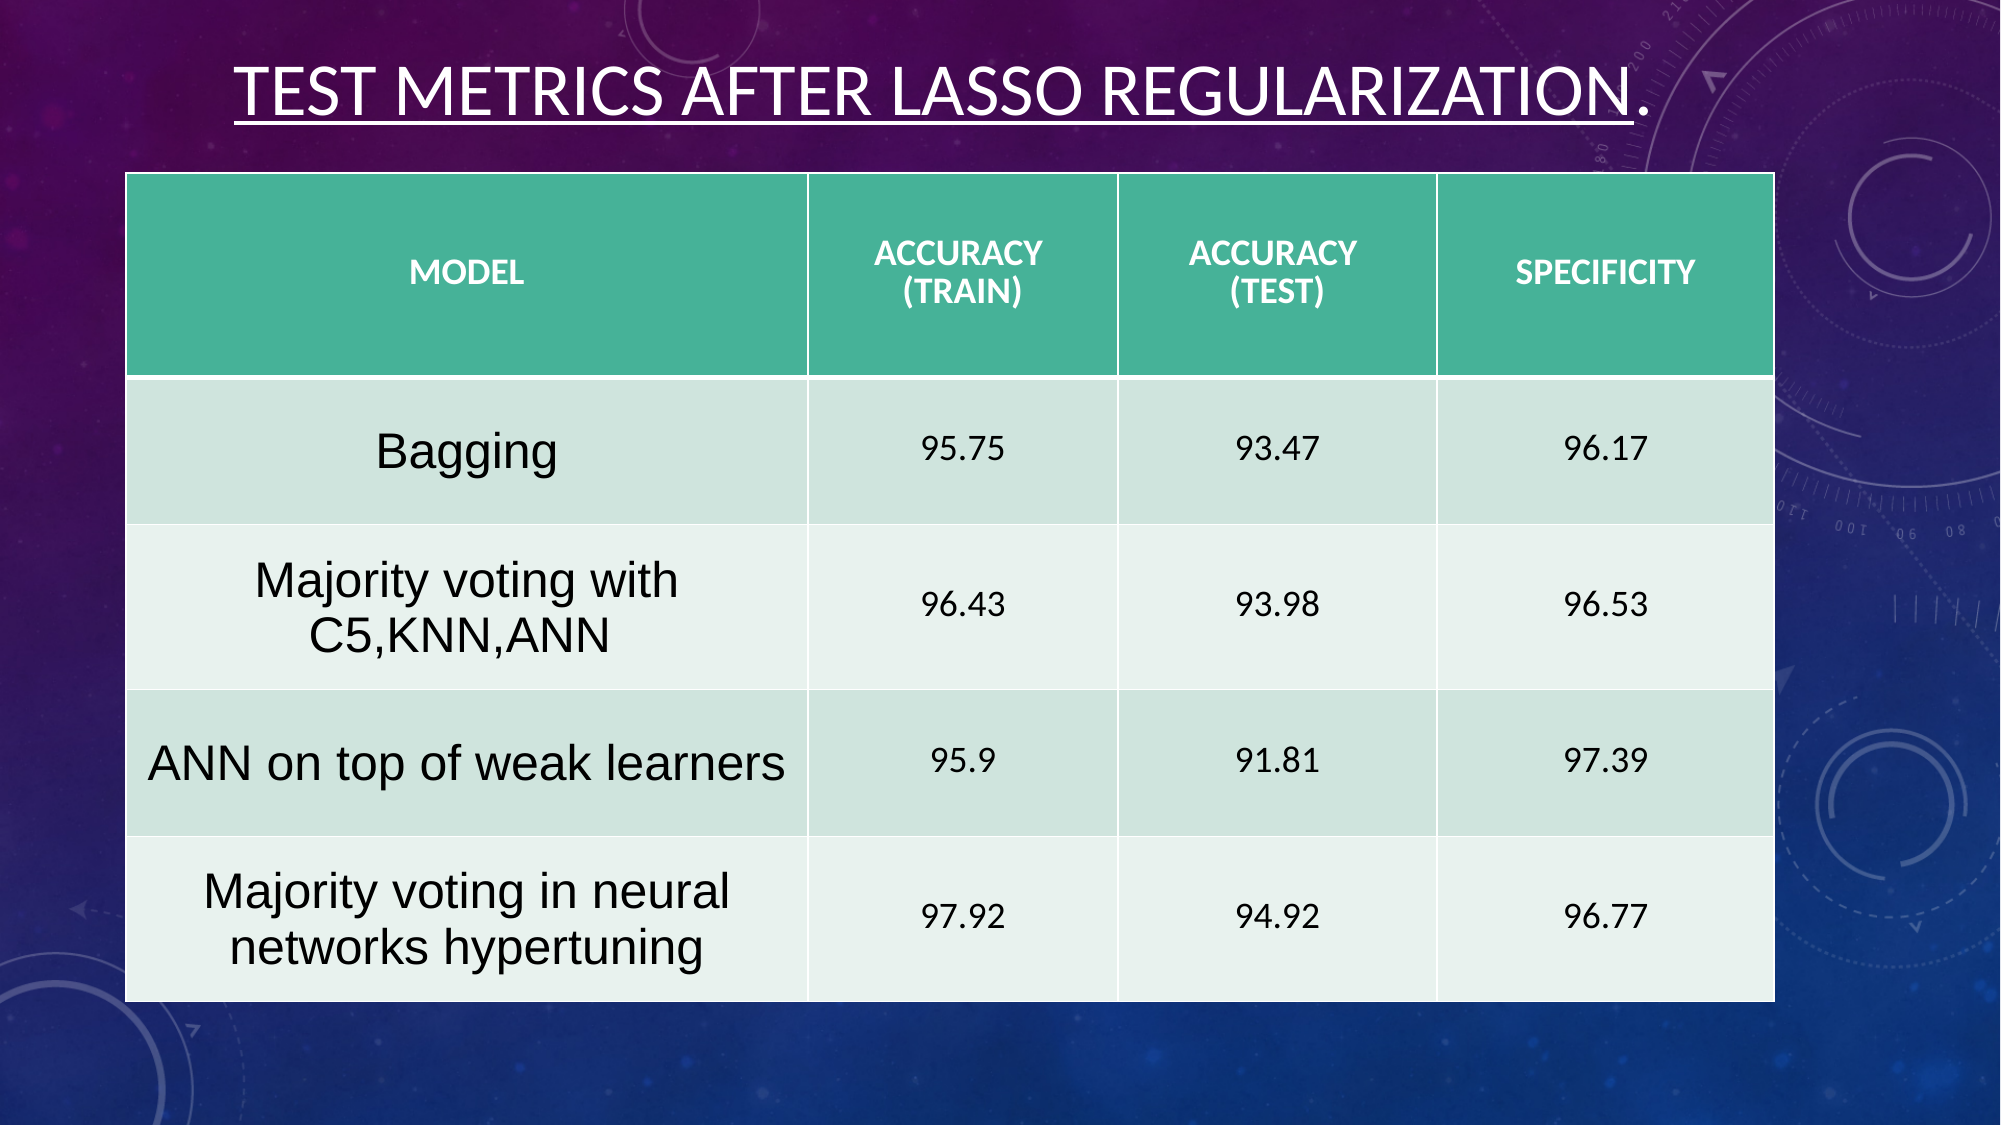

# TEST METRICS after lasso regularization.
| MODEL | ACCURACY (TRAIN) | ACCURACY (TEST) | SPECIFICITY |
| --- | --- | --- | --- |
| Bagging | 95.75 | 93.47 | 96.17 |
| Majority voting with C5,KNN,ANN | 96.43 | 93.98 | 96.53 |
| ANN on top of weak learners | 95.9 | 91.81 | 97.39 |
| Majority voting in neural networks hypertuning | 97.92 | 94.92 | 96.77 |